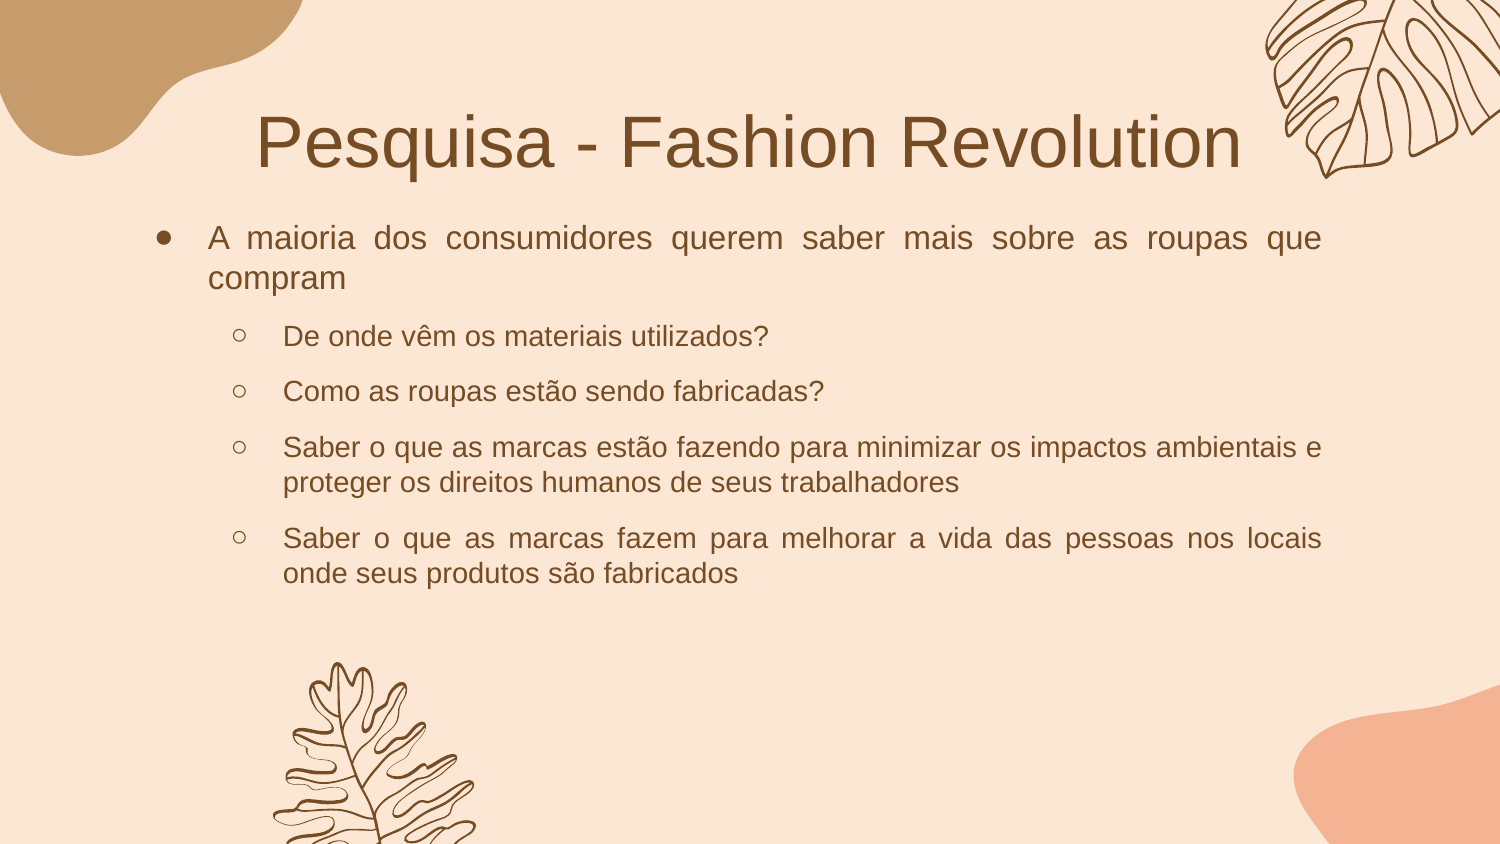

Pesquisa - Fashion Revolution
A maioria dos consumidores querem saber mais sobre as roupas que compram
De onde vêm os materiais utilizados?
Como as roupas estão sendo fabricadas?
Saber o que as marcas estão fazendo para minimizar os impactos ambientais e proteger os direitos humanos de seus trabalhadores
Saber o que as marcas fazem para melhorar a vida das pessoas nos locais onde seus produtos são fabricados